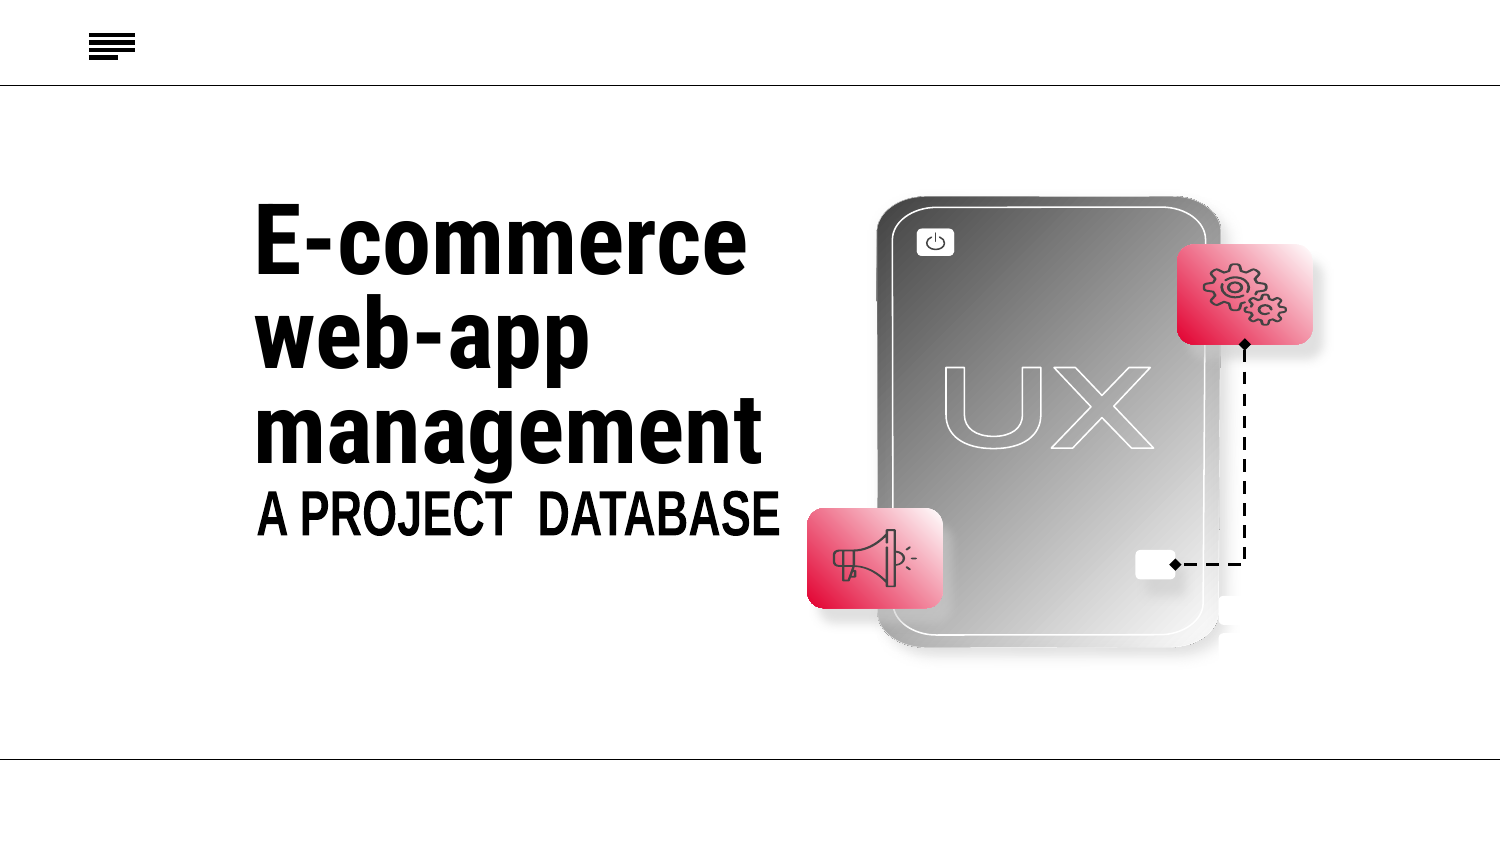

ABOUT
BUDGET
PROJECT
TIMELINE

# E-commerce web-app management
A PROJECT  DATABASE

PROJECT PROPOSAL